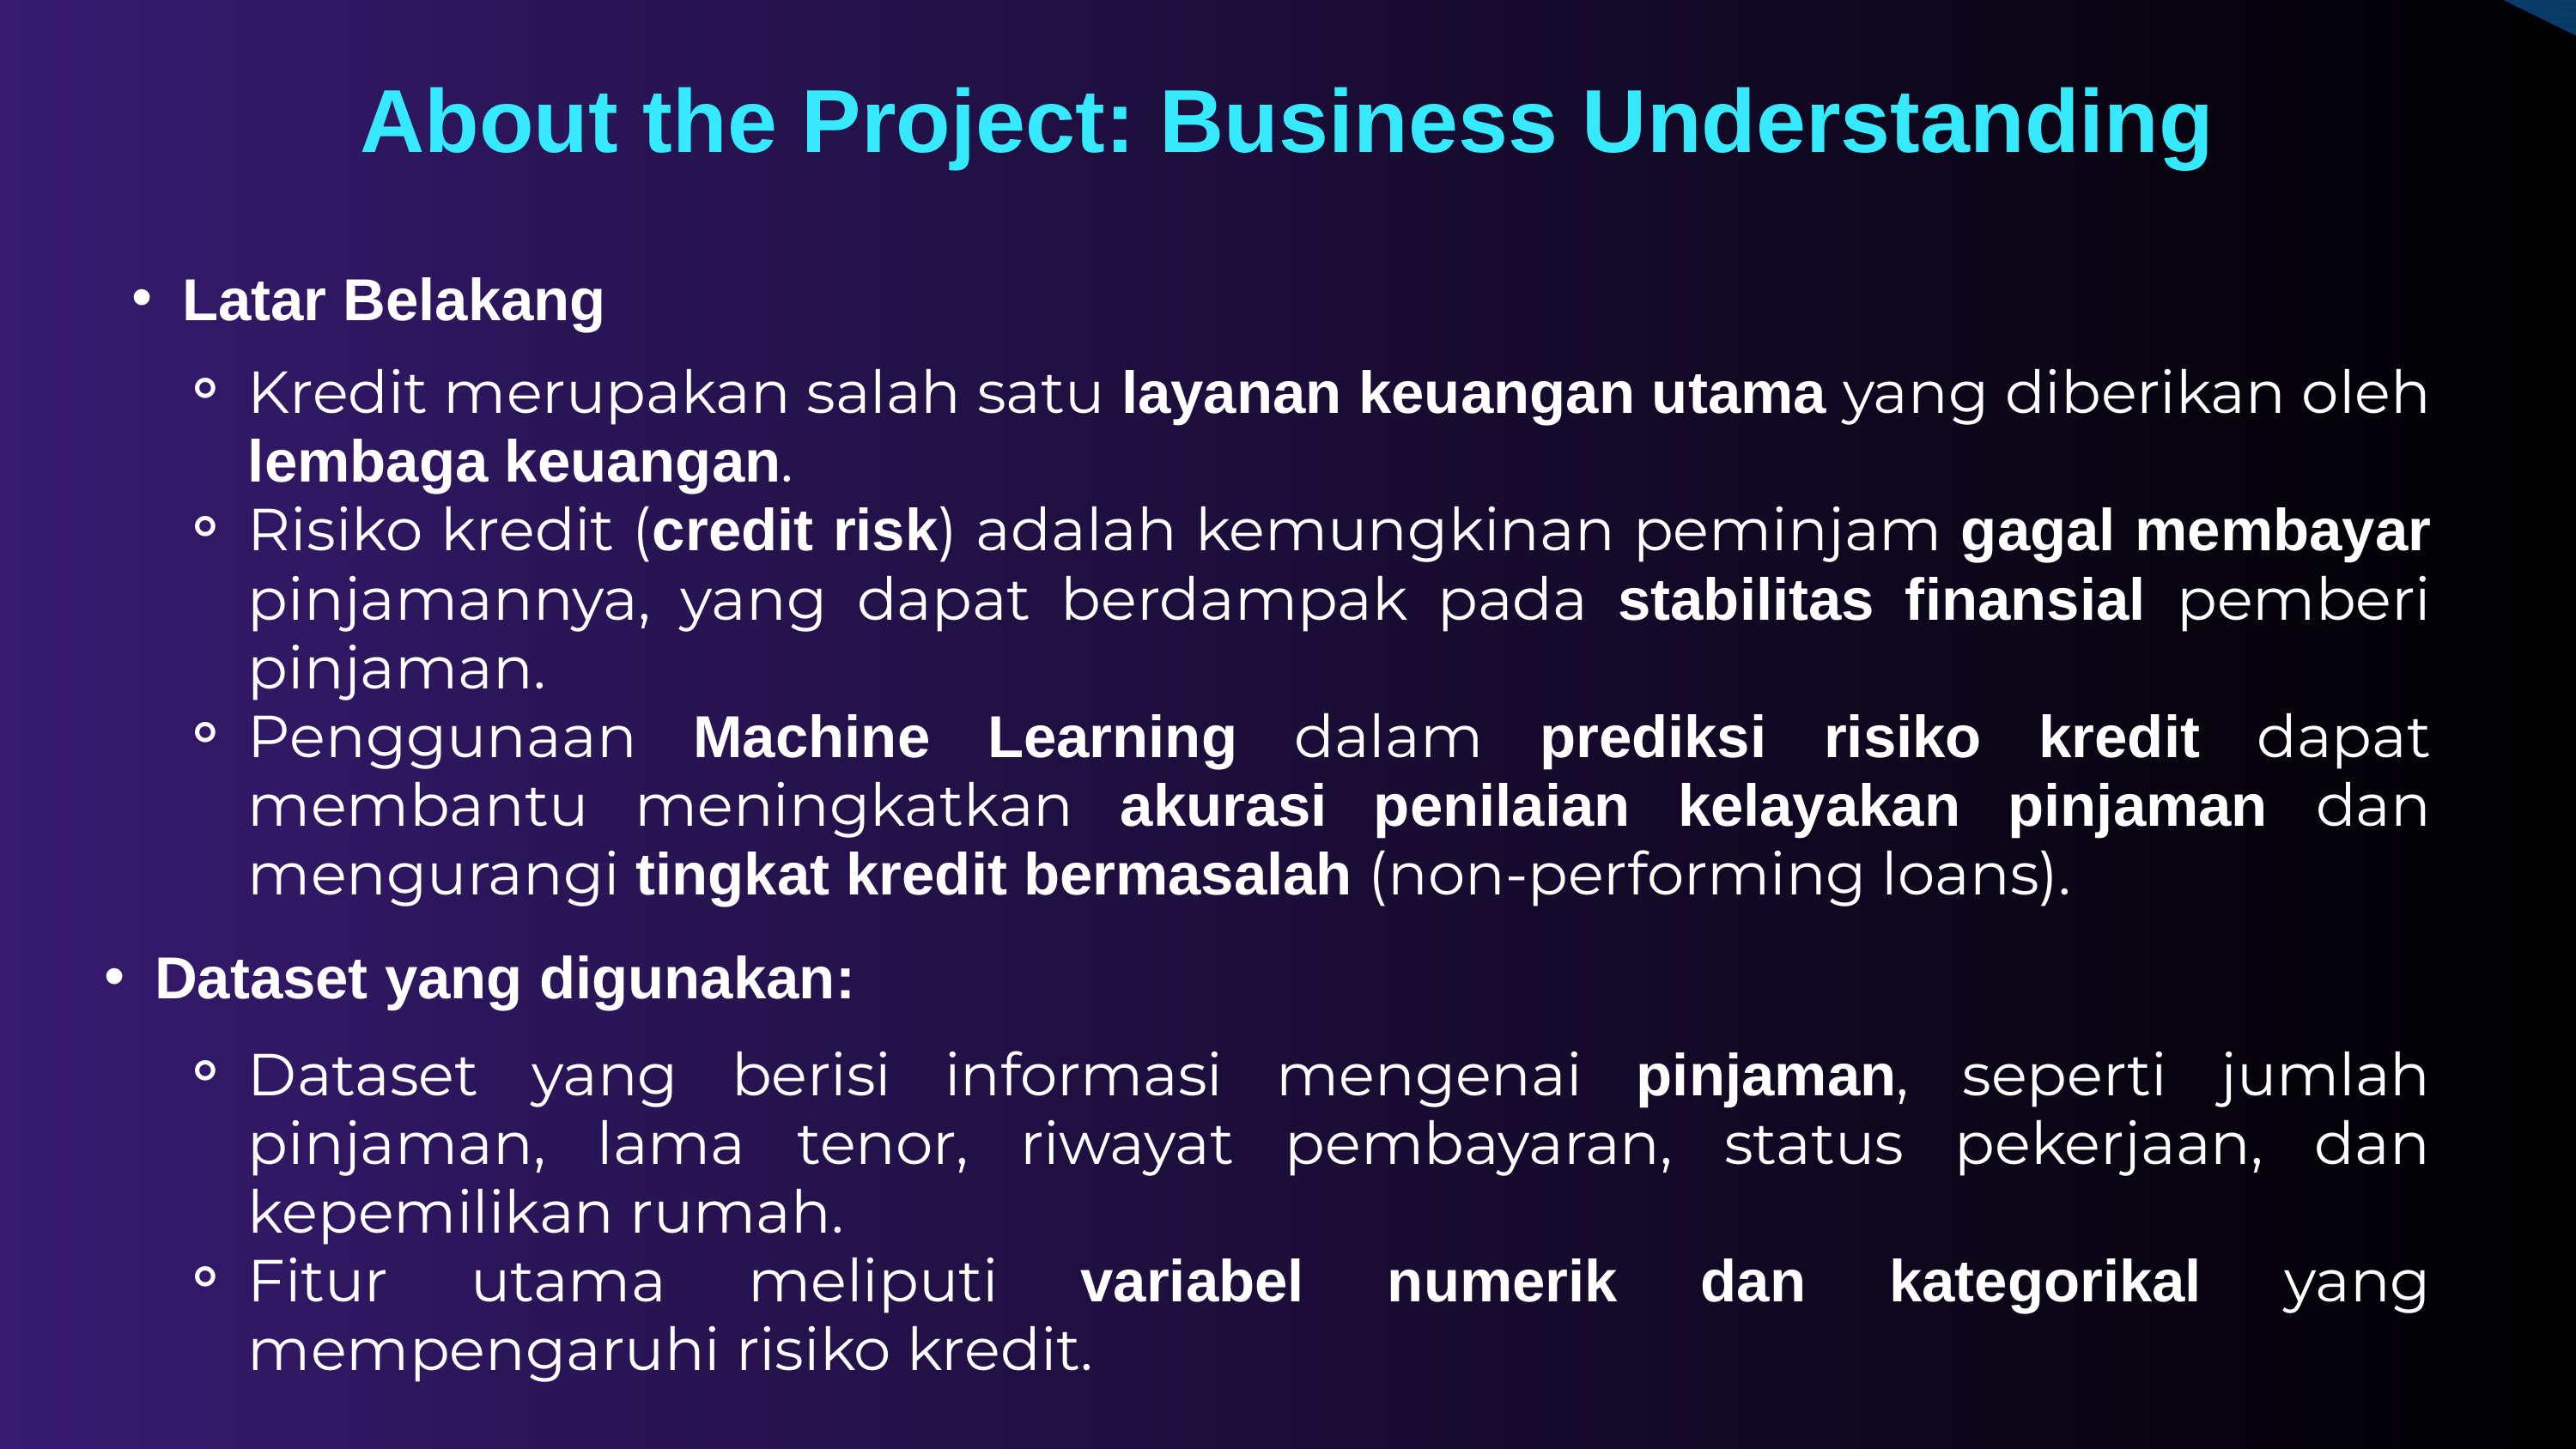

About the Project: Business Understanding
Latar Belakang
Kredit merupakan salah satu layanan keuangan utama yang diberikan oleh lembaga keuangan.
Risiko kredit (credit risk) adalah kemungkinan peminjam gagal membayar pinjamannya, yang dapat berdampak pada stabilitas finansial pemberi pinjaman.
Penggunaan Machine Learning dalam prediksi risiko kredit dapat membantu meningkatkan akurasi penilaian kelayakan pinjaman dan mengurangi tingkat kredit bermasalah (non-performing loans).

Dataset yang digunakan:
Dataset yang berisi informasi mengenai pinjaman, seperti jumlah pinjaman, lama tenor, riwayat pembayaran, status pekerjaan, dan kepemilikan rumah.
Fitur utama meliputi variabel numerik dan kategorikal yang mempengaruhi risiko kredit.